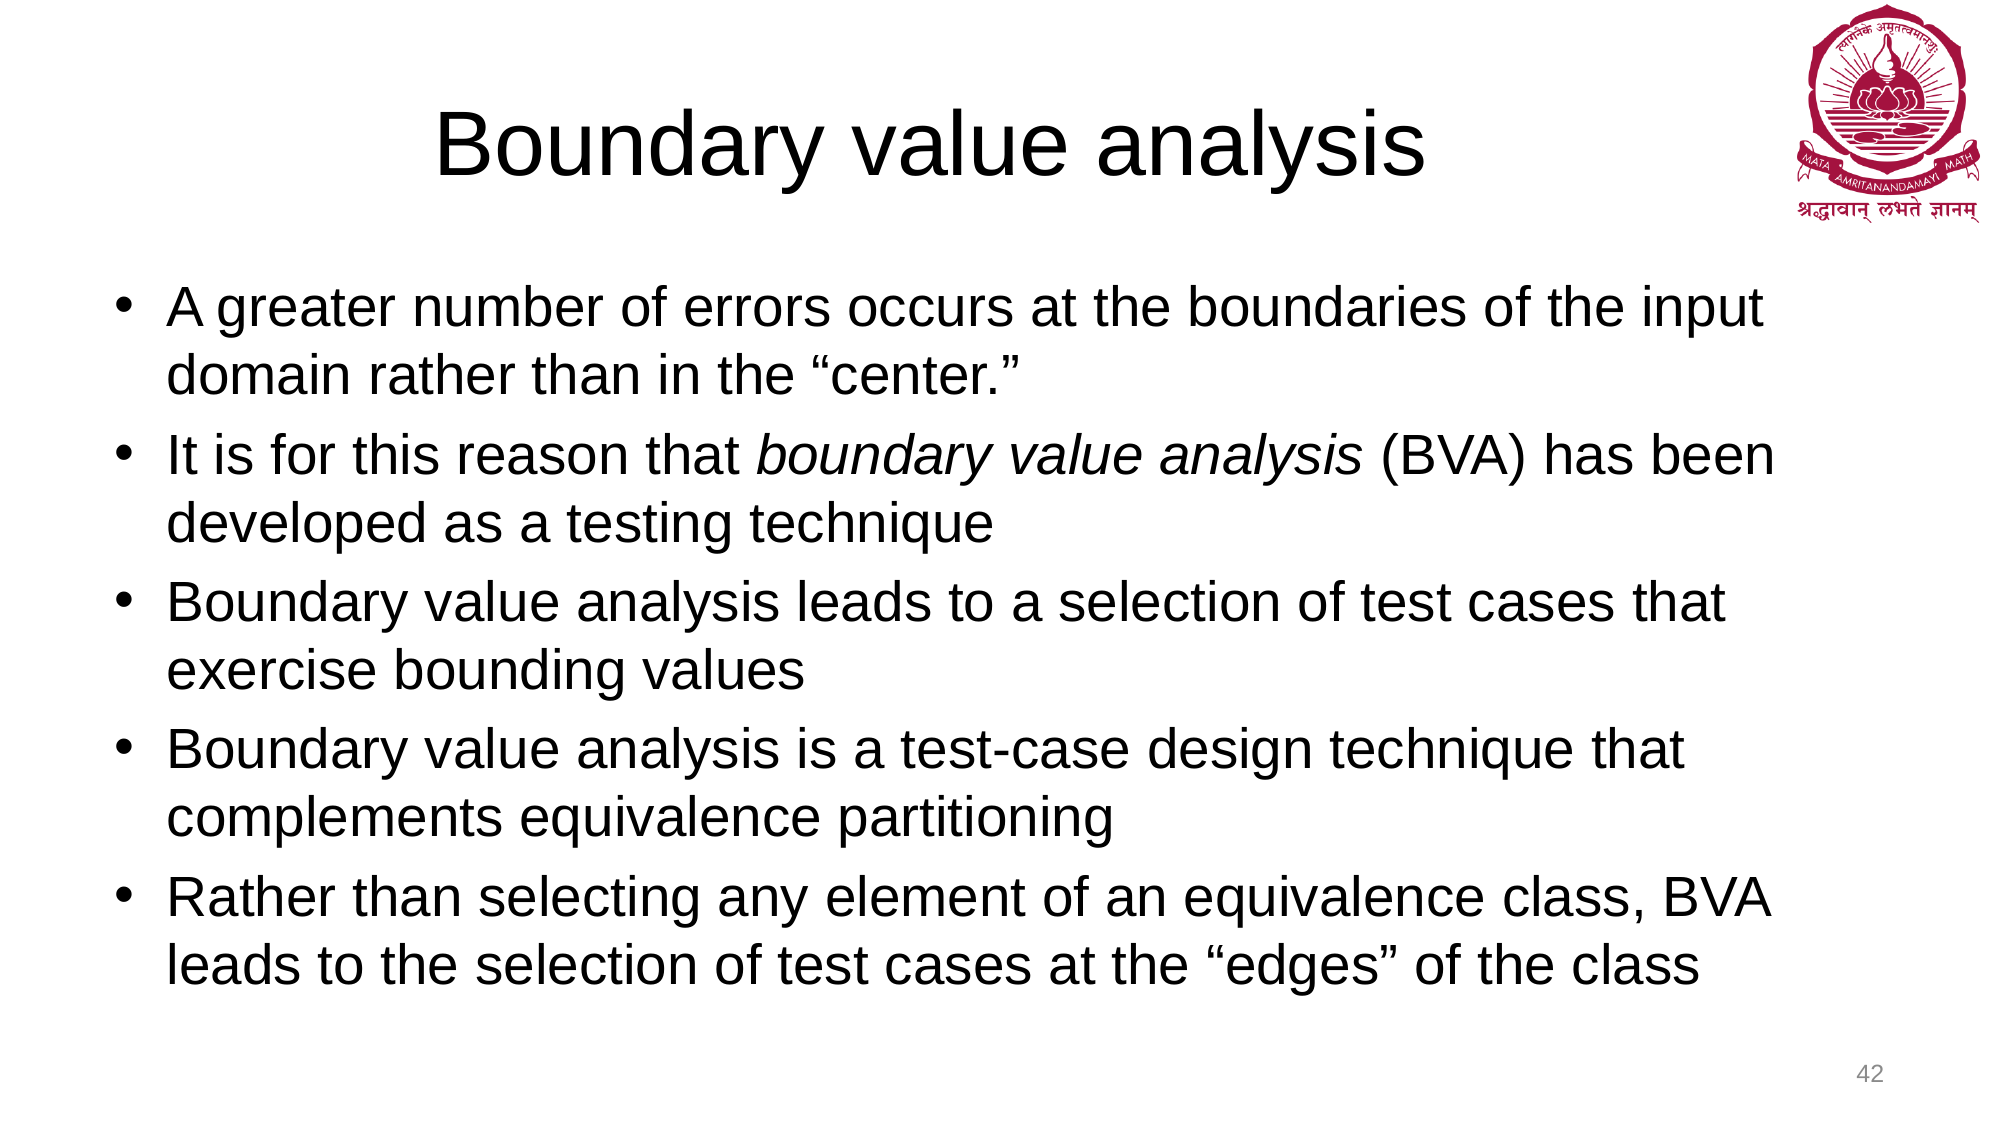

# Boundary value analysis
A greater number of errors occurs at the boundaries of the input domain rather than in the “center.”
It is for this reason that boundary value analysis (BVA) has been developed as a testing technique
Boundary value analysis leads to a selection of test cases that exercise bounding values
Boundary value analysis is a test-case design technique that complements equivalence partitioning
Rather than selecting any element of an equivalence class, BVA leads to the selection of test cases at the “edges” of the class
42